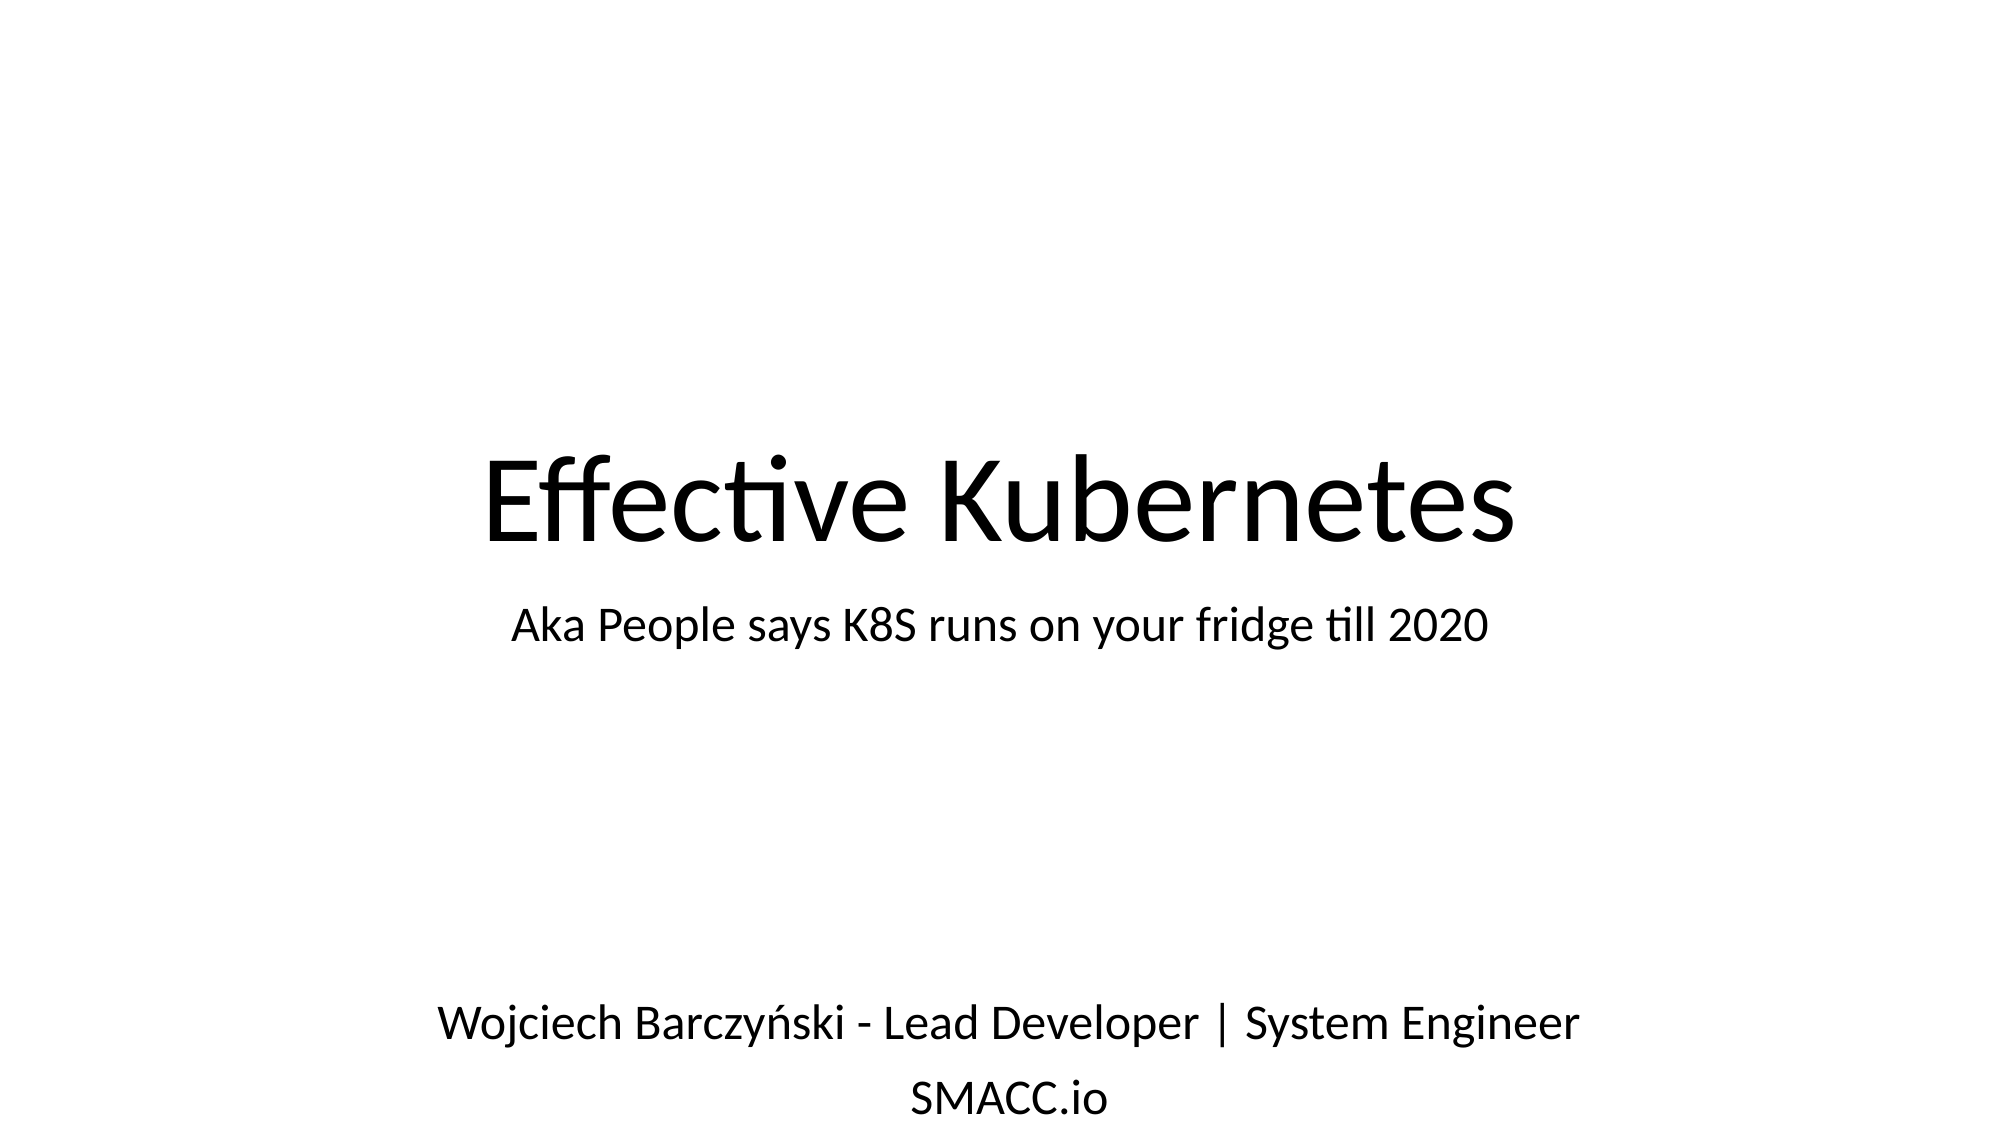

# Effective Kubernetes
Aka People says K8S runs on your fridge till 2020
Wojciech Barczyński - Lead Developer | System Engineer
SMACC.io